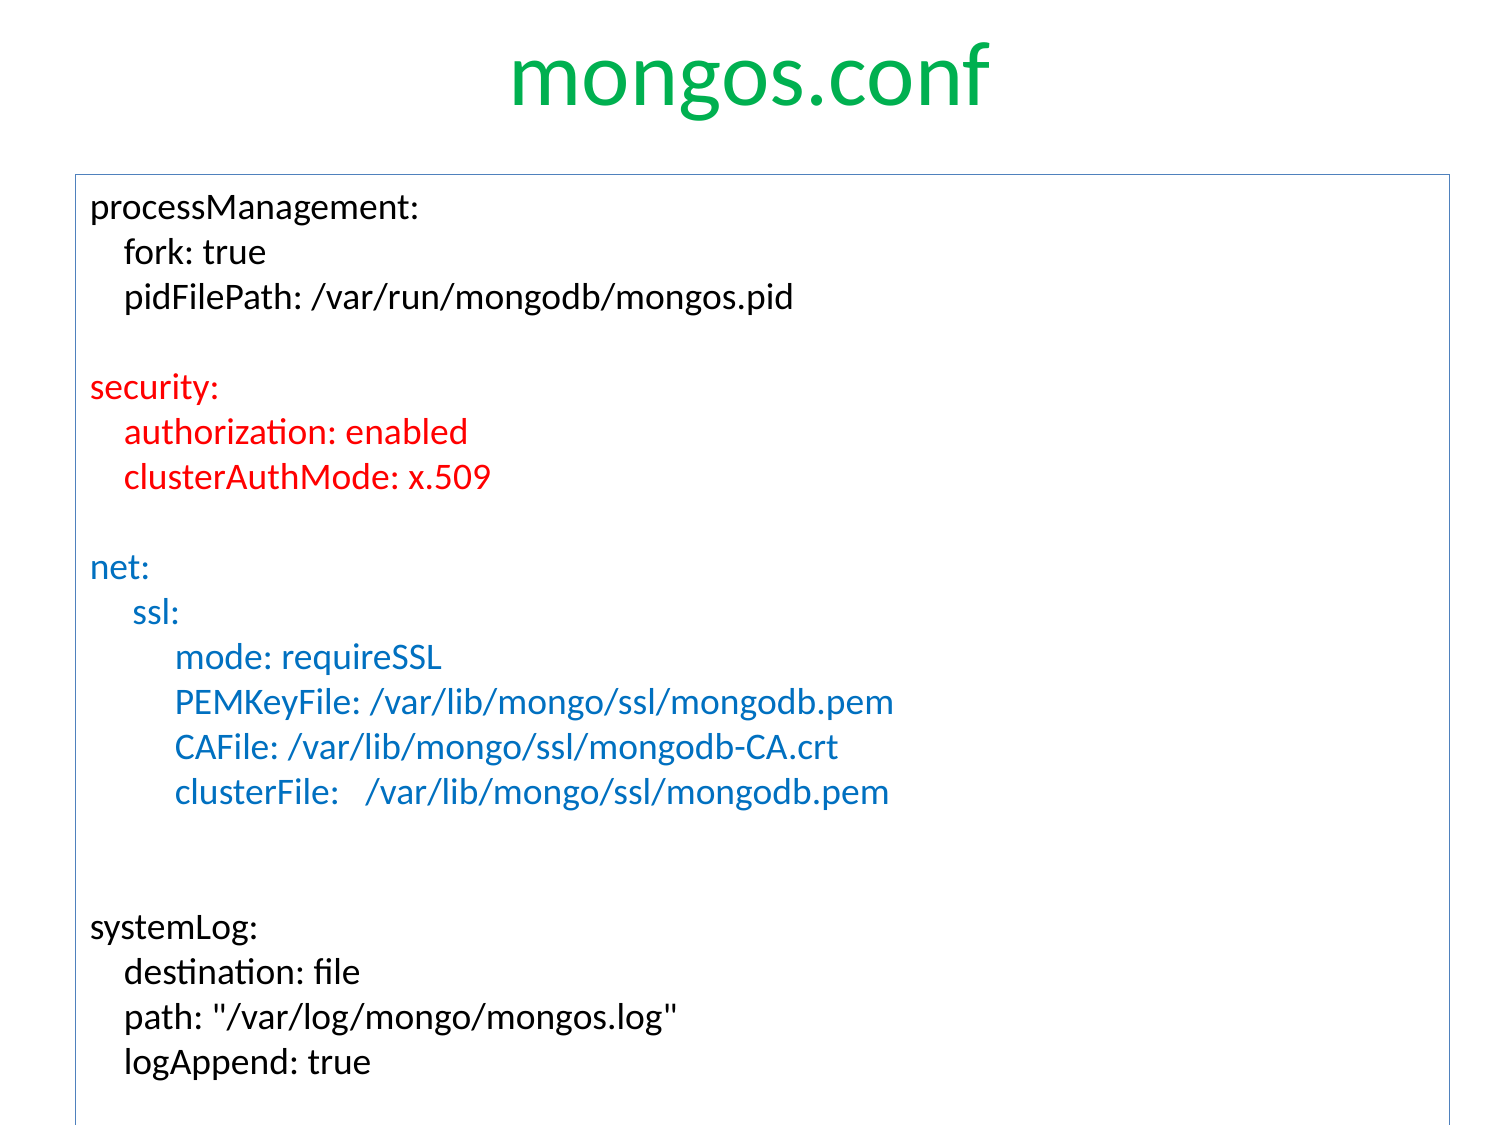

# mongos.conf
processManagement:
    fork: true
    pidFilePath: /var/run/mongodb/mongos.pid

security:
    authorization: enabled
    clusterAuthMode: x.509

net:
     ssl:
          mode: requireSSL
          PEMKeyFile: /var/lib/mongo/ssl/mongodb.pem
          CAFile: /var/lib/mongo/ssl/mongodb-CA.crt
          clusterFile:   /var/lib/mongo/ssl/mongodb.pem

systemLog:
    destination: file
    path: "/var/log/mongo/mongos.log"
    logAppend: true

sharding:
    configDB: mongo-cfgdb1.example.com:27019, mongo-cfgdb2.example.com:27019, mongo-cfgdb3.example.com:27019